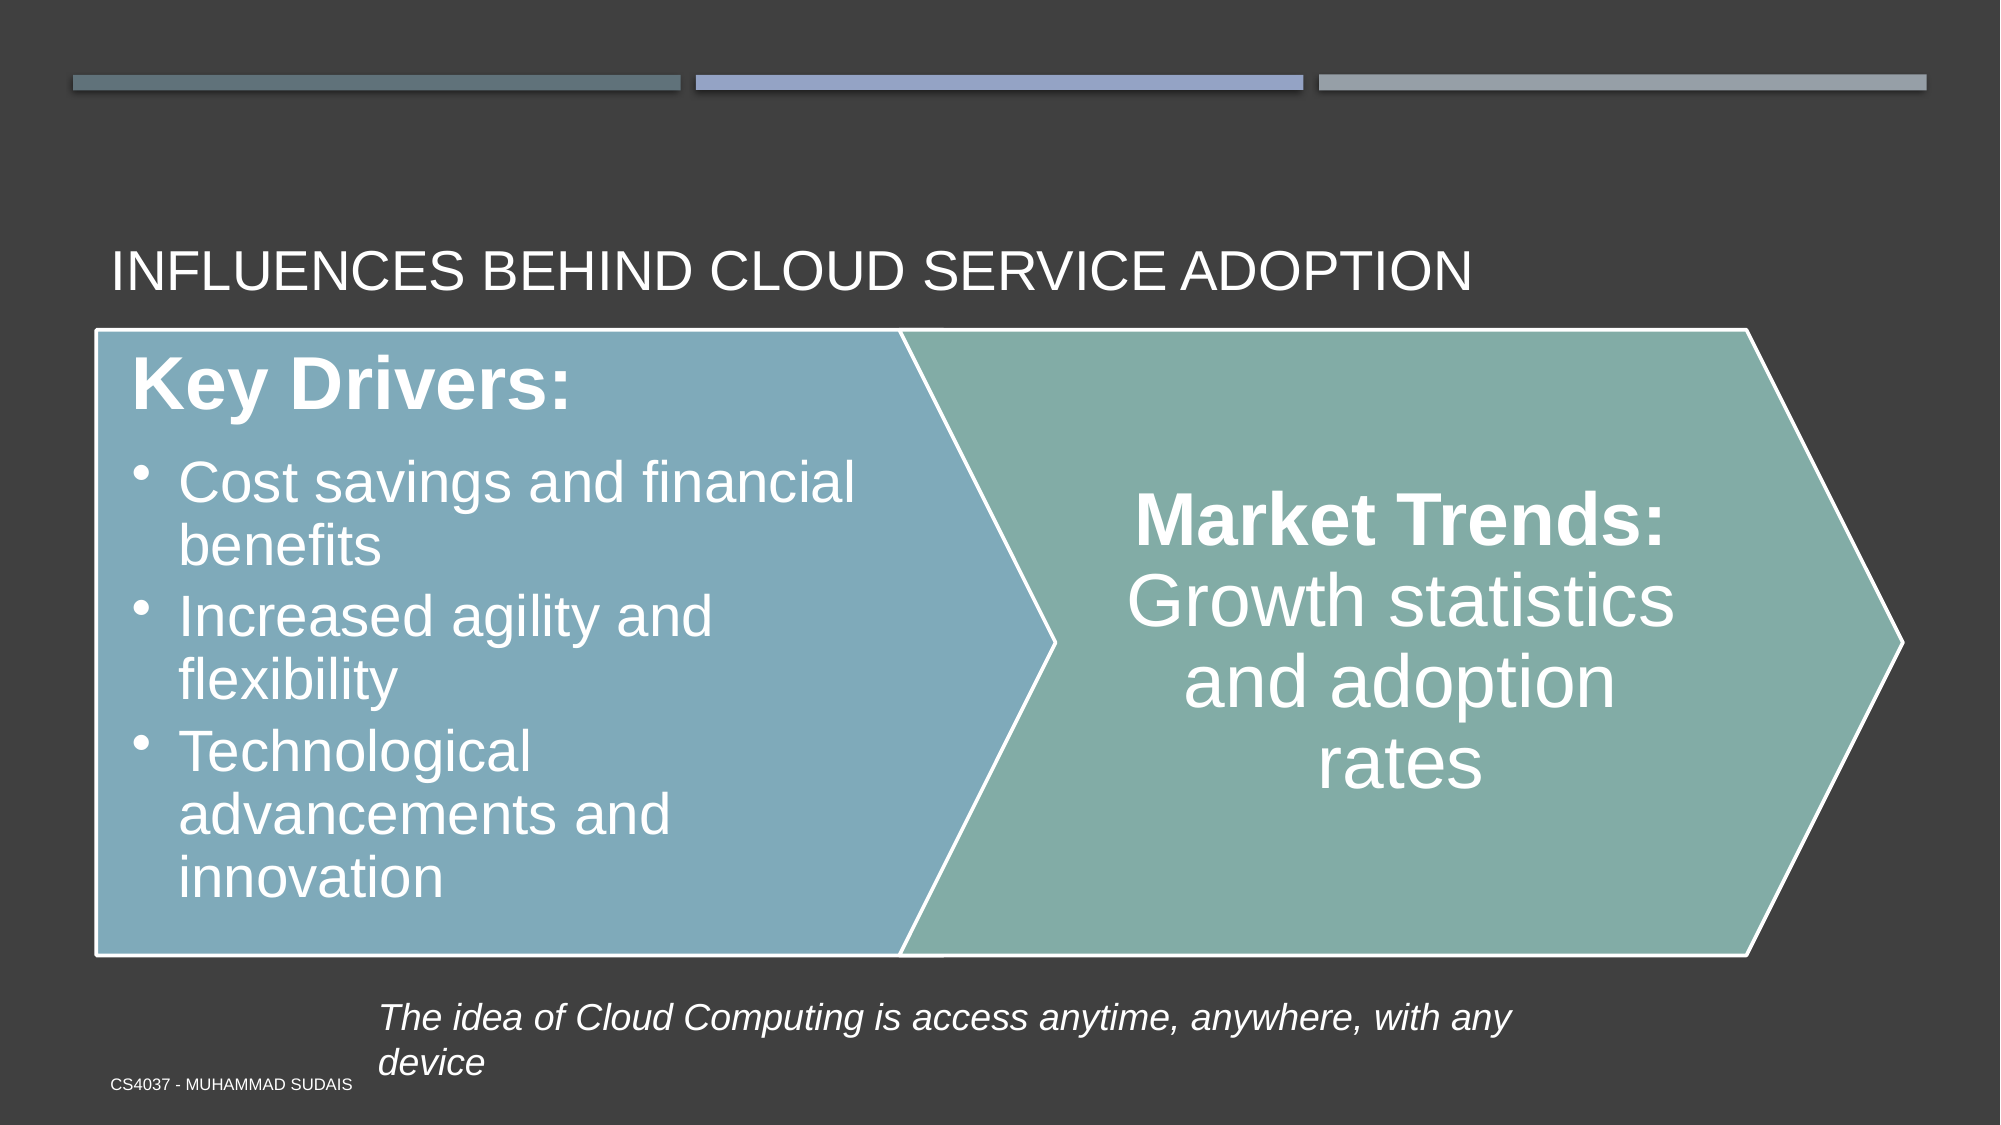

# Influences behind Cloud Service Adoption
Key Drivers:
Cost savings and financial benefits
Increased agility and flexibility
Technological advancements and innovation
Market Trends: Growth statistics and adoption rates
The idea of Cloud Computing is access anytime, anywhere, with any device
CS4037 - Muhammad Sudais